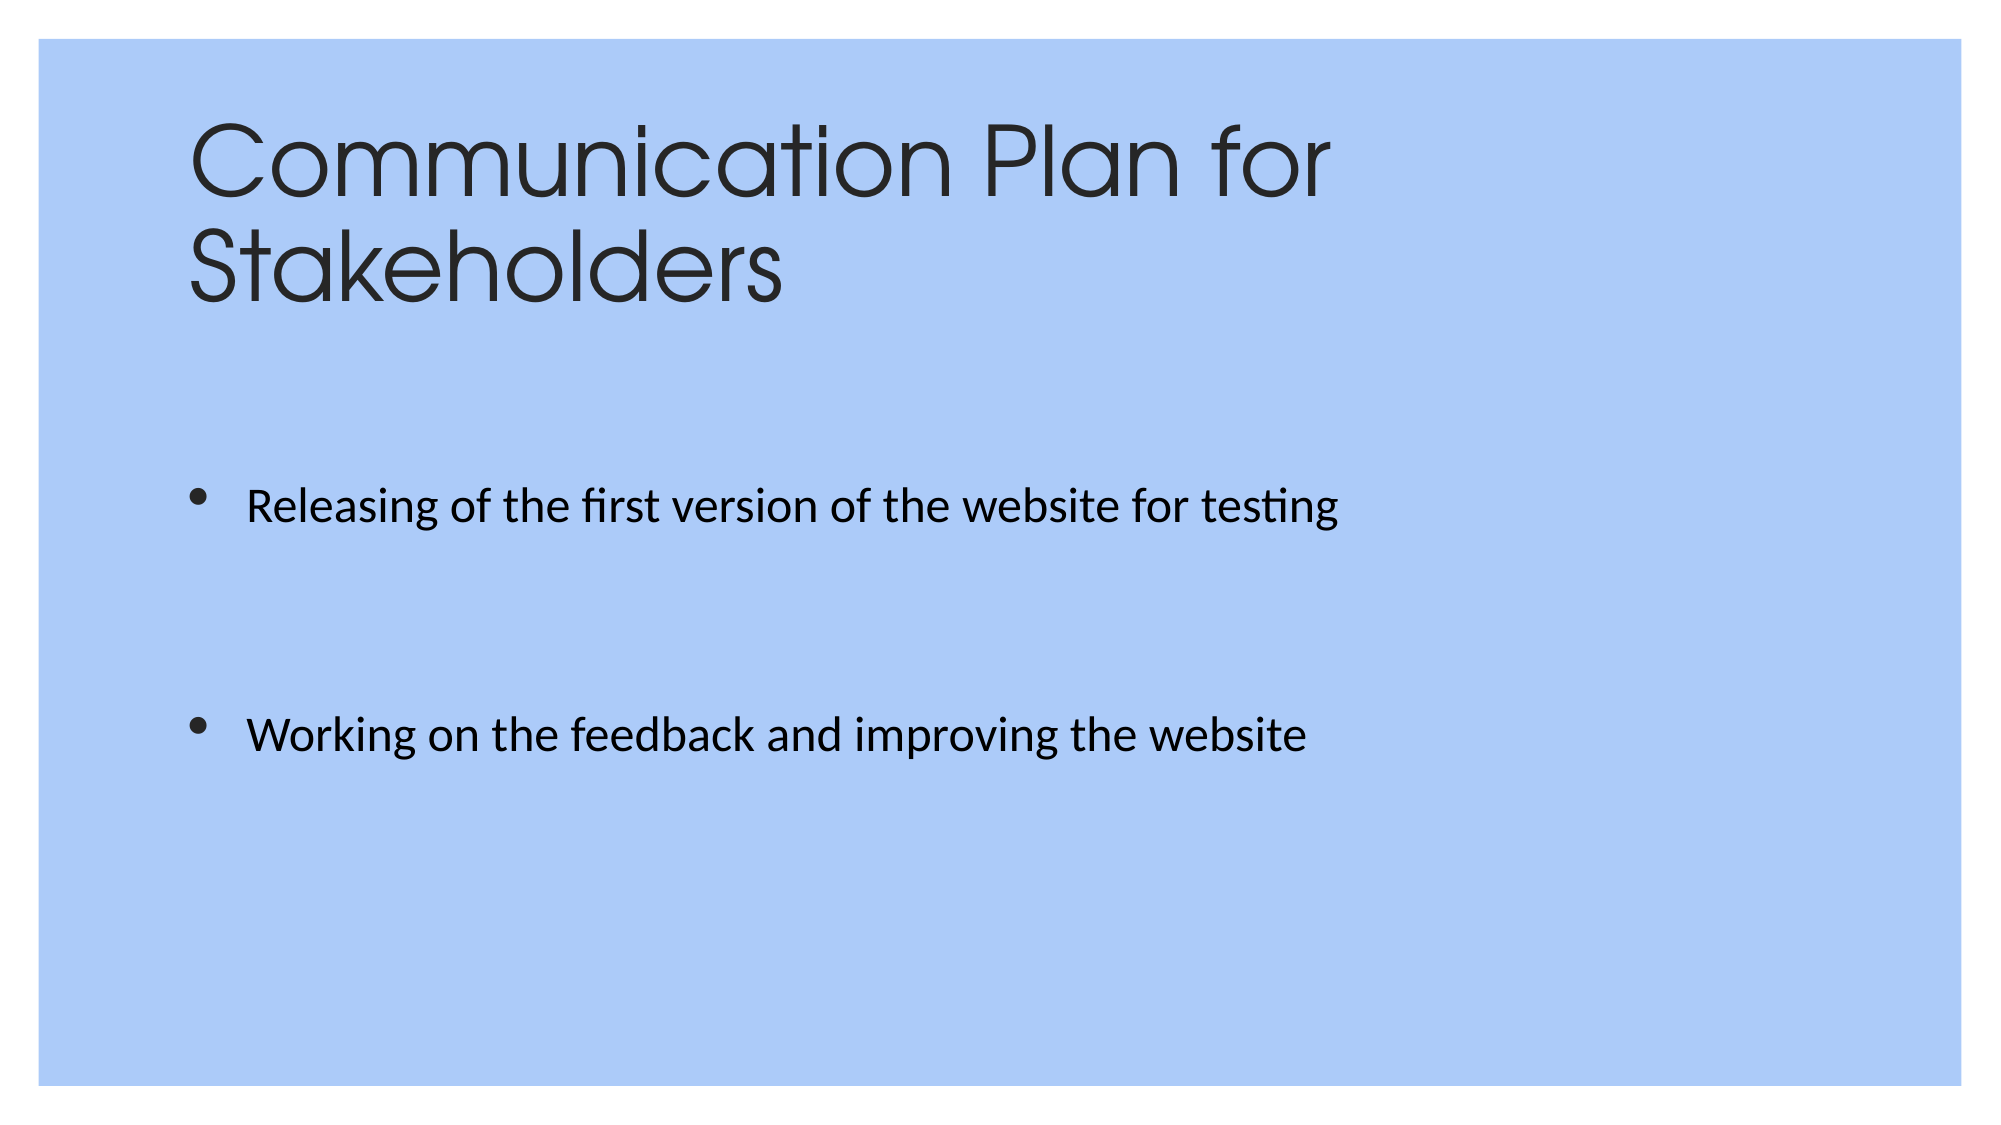

# Communication Plan for Stakeholders
Releasing of the first version of the website for testing
Working on the feedback and improving the website